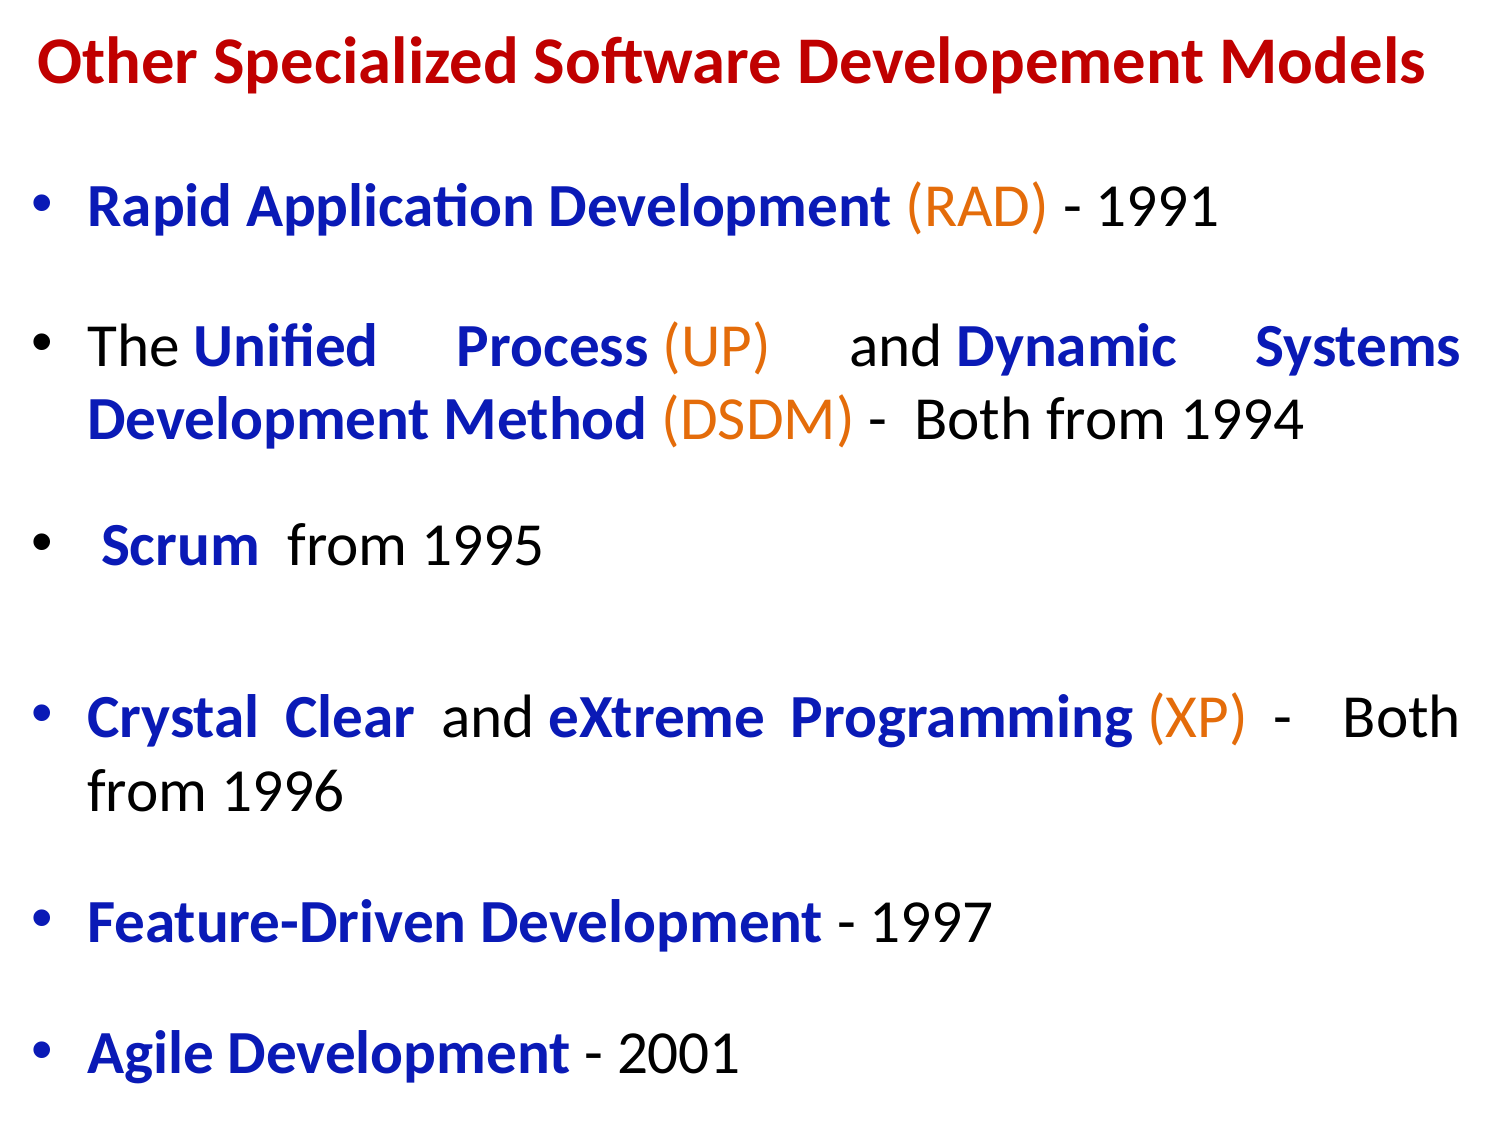

# Other Specialized Software Developement Models

Rapid Application Development (RAD) - 1991

The Unified Process (UP) and Dynamic Systems Development Method (DSDM) -  Both from 1994

 Scrum  from 1995

Crystal Clear and eXtreme Programming (XP) -  Both from 1996

Feature-Driven Development - 1997

Agile Development - 2001